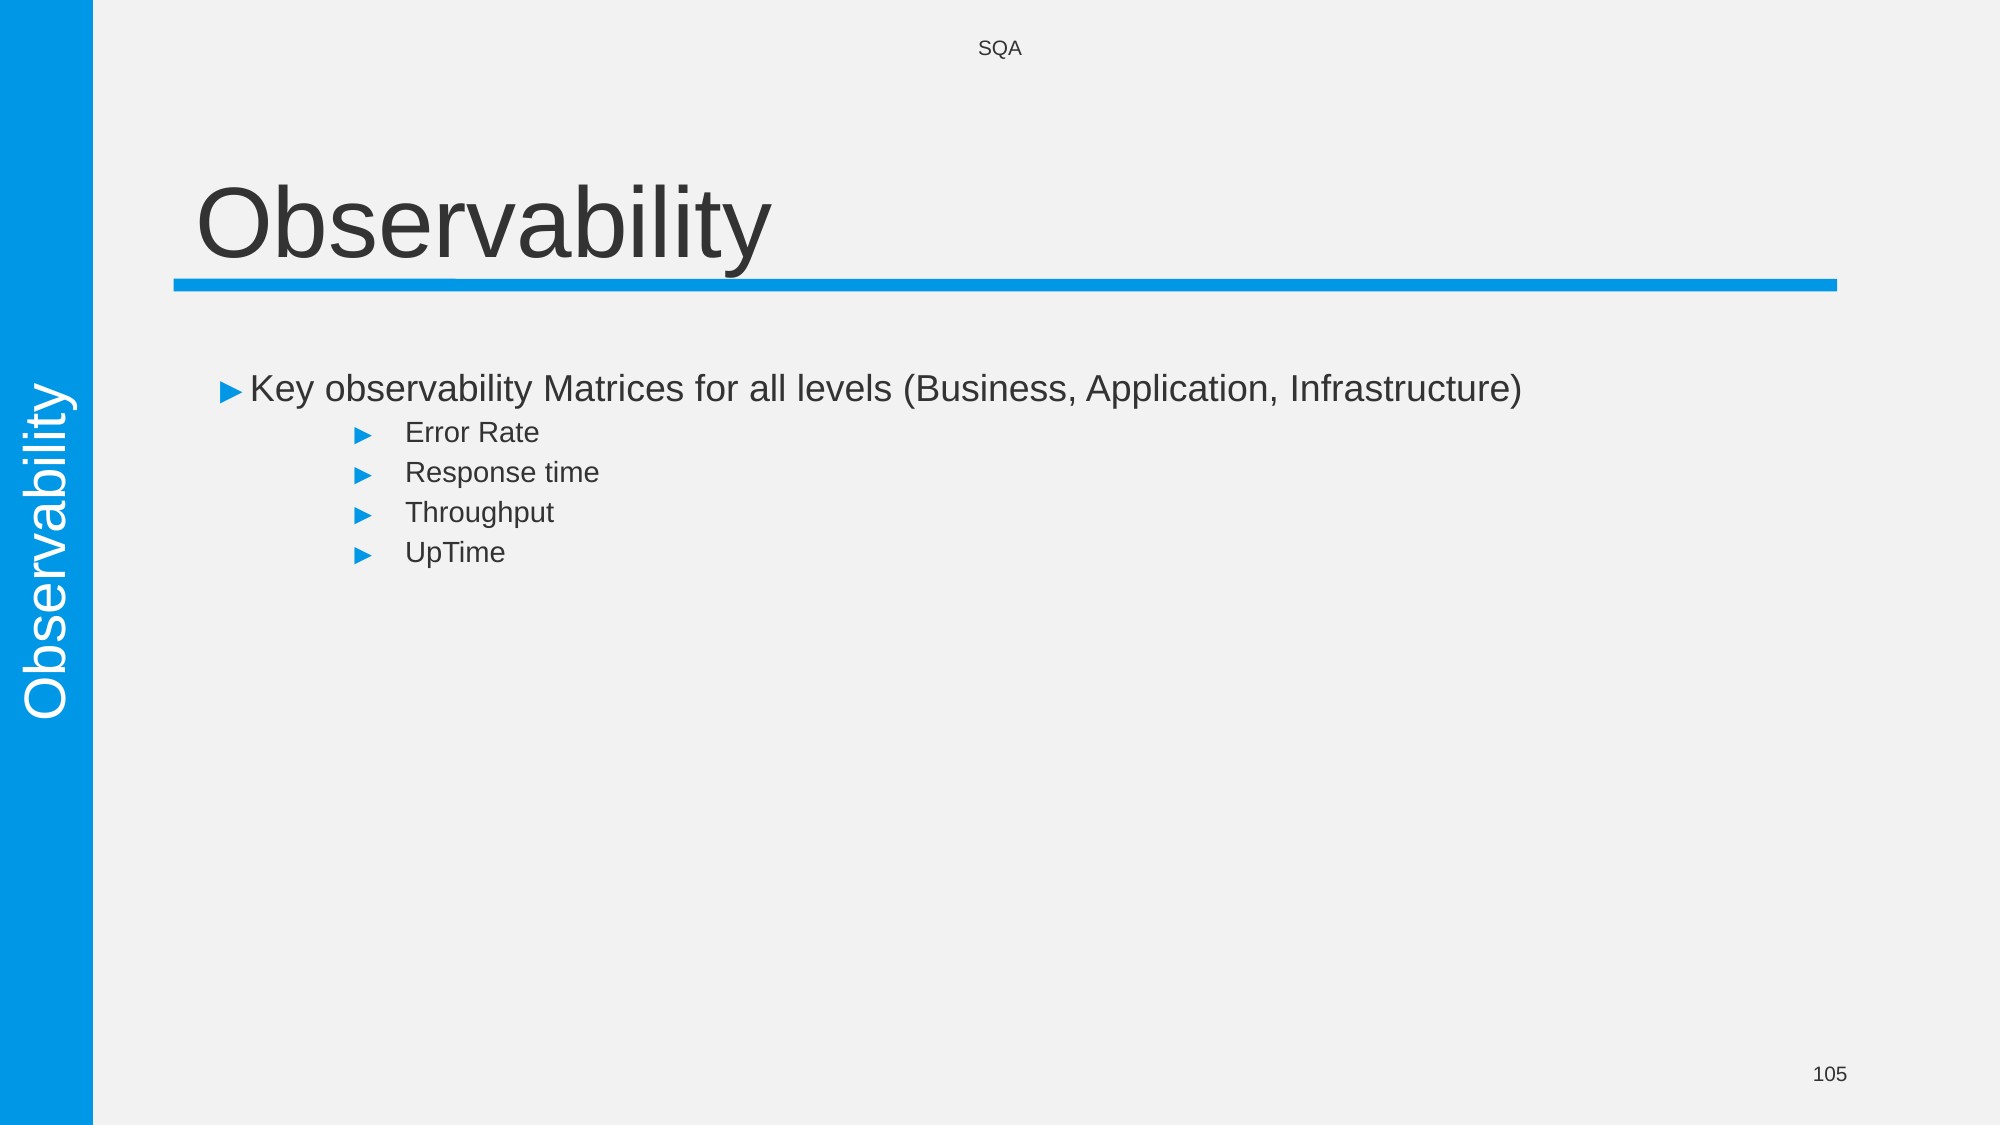

SQA
# Observability

Key observability Matrices for all levels (Business, Application, Infrastructure)
Error Rate
Response time
Throughput
UpTime
Observability
105